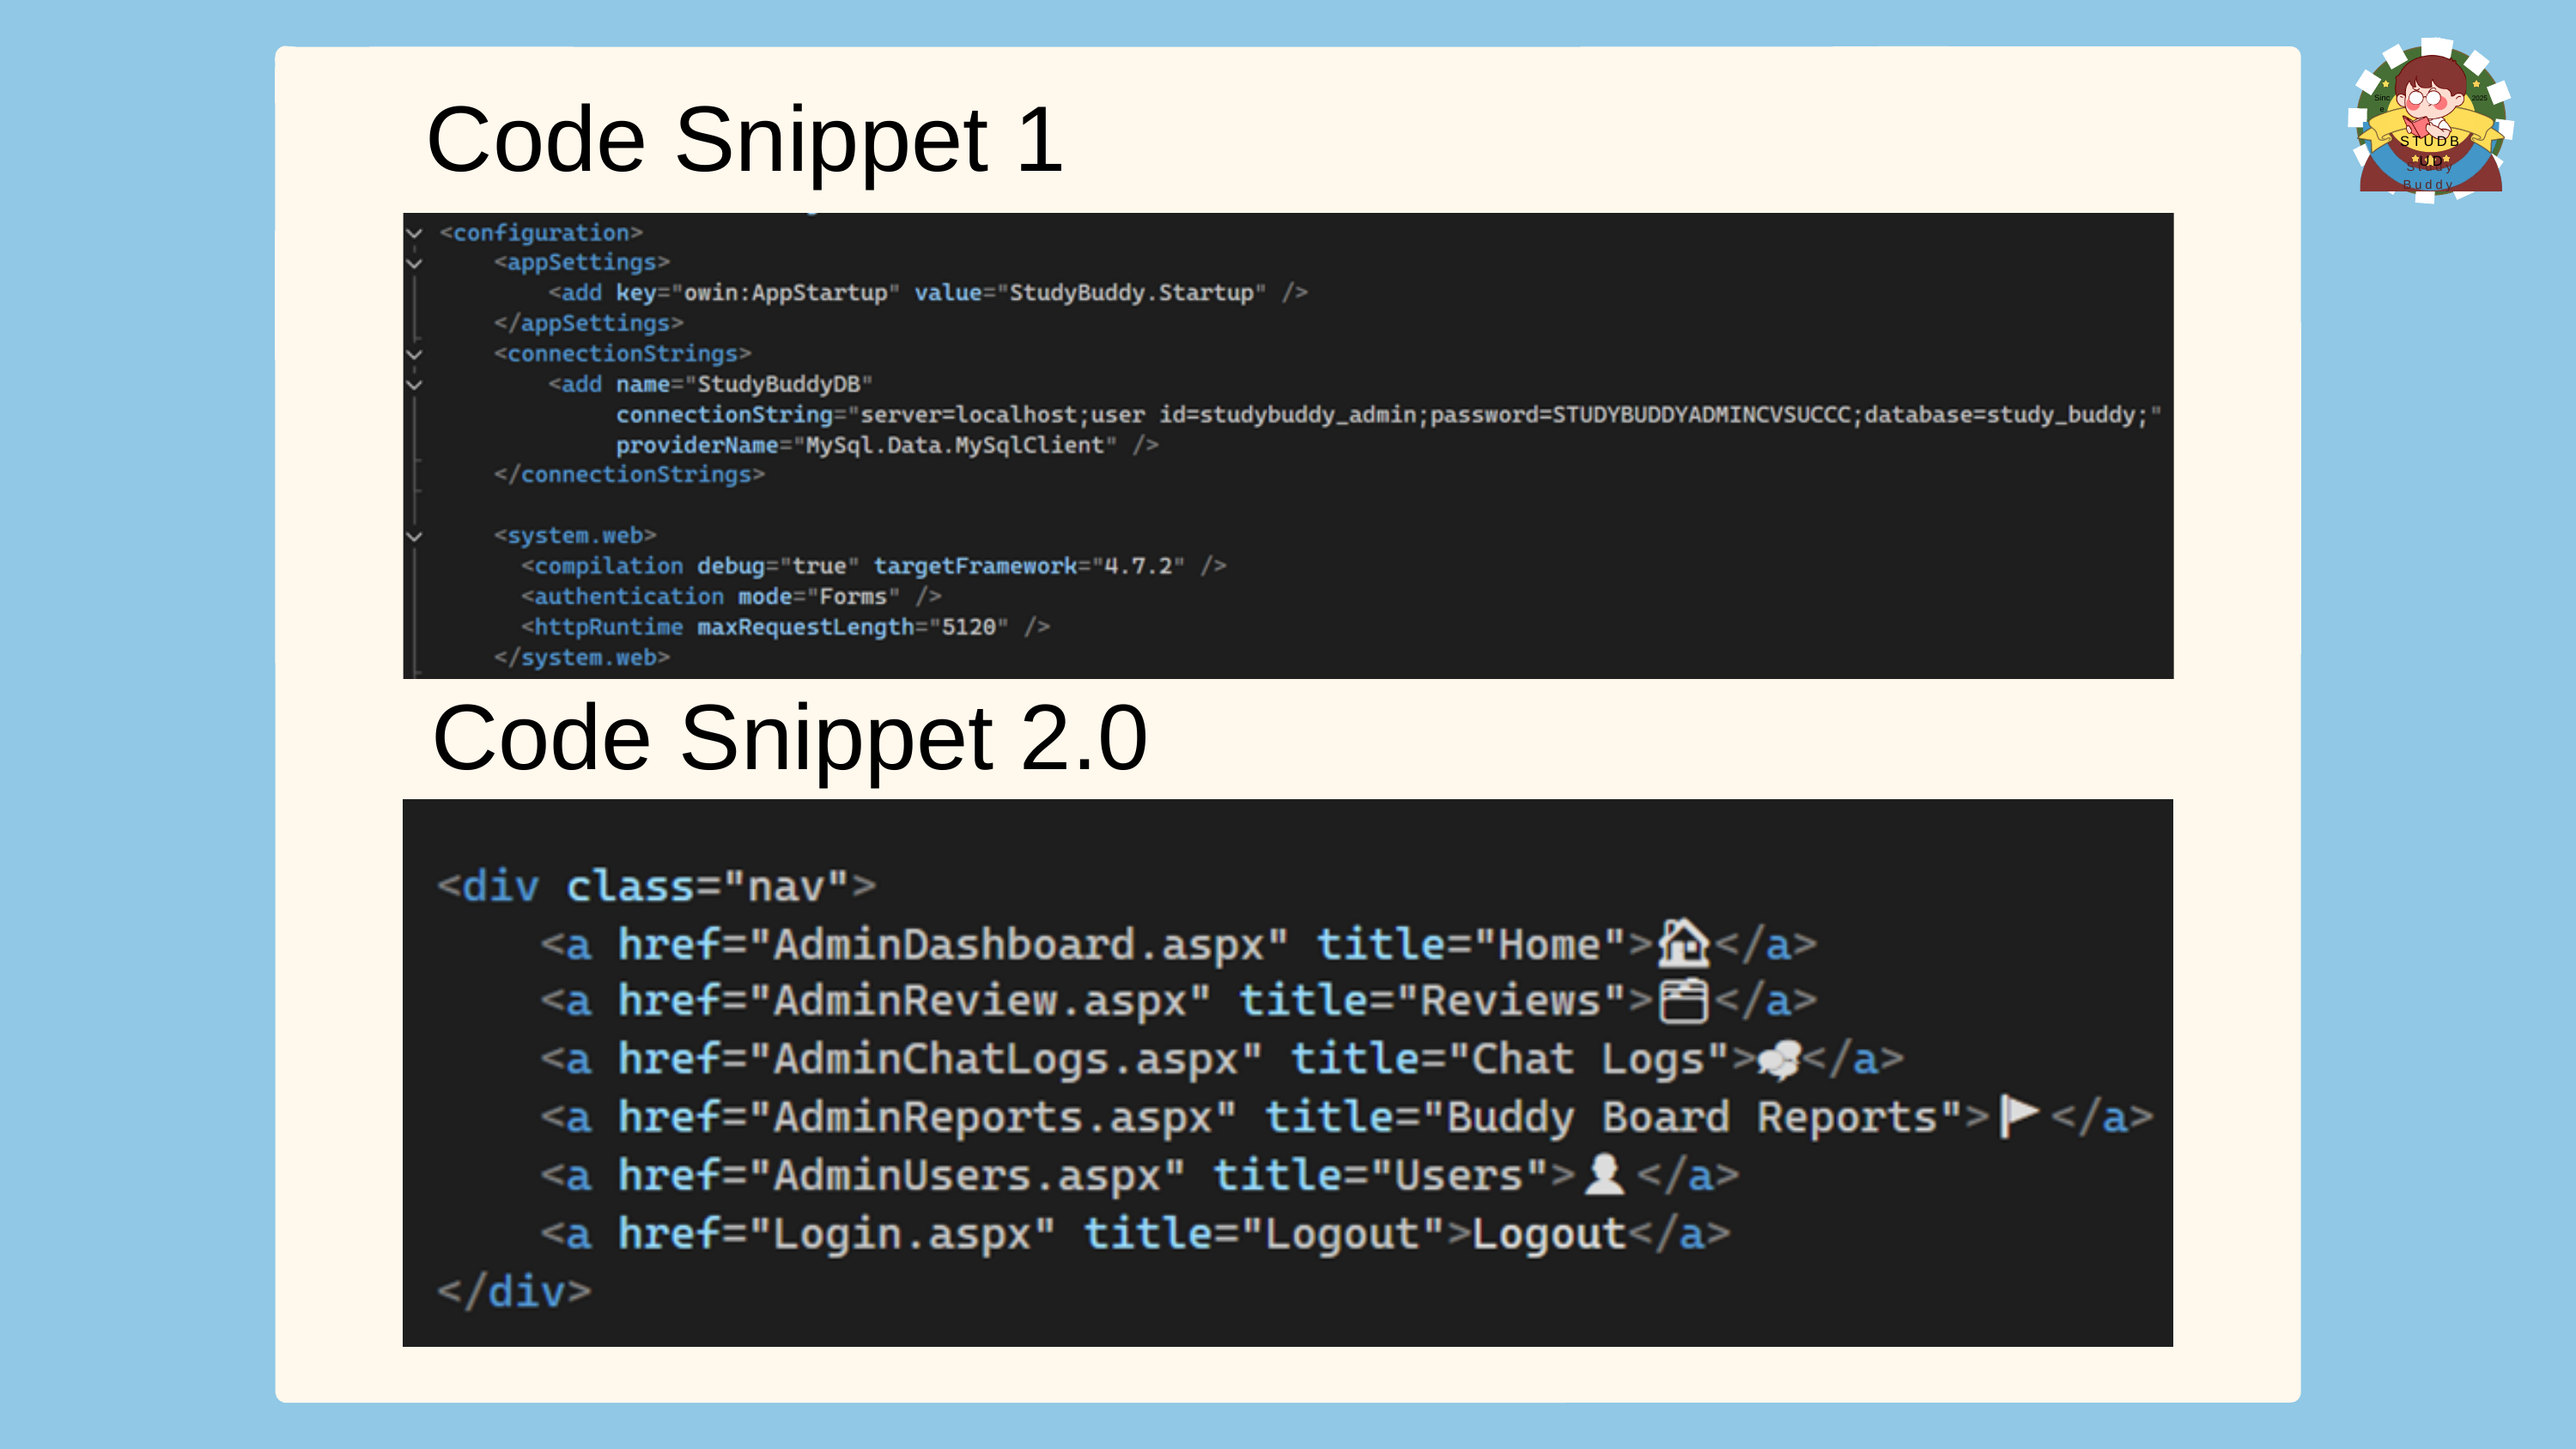

Code Snippet 1

Since
2025

STUDBUD

Study Buddy

Code Snippet 2.0